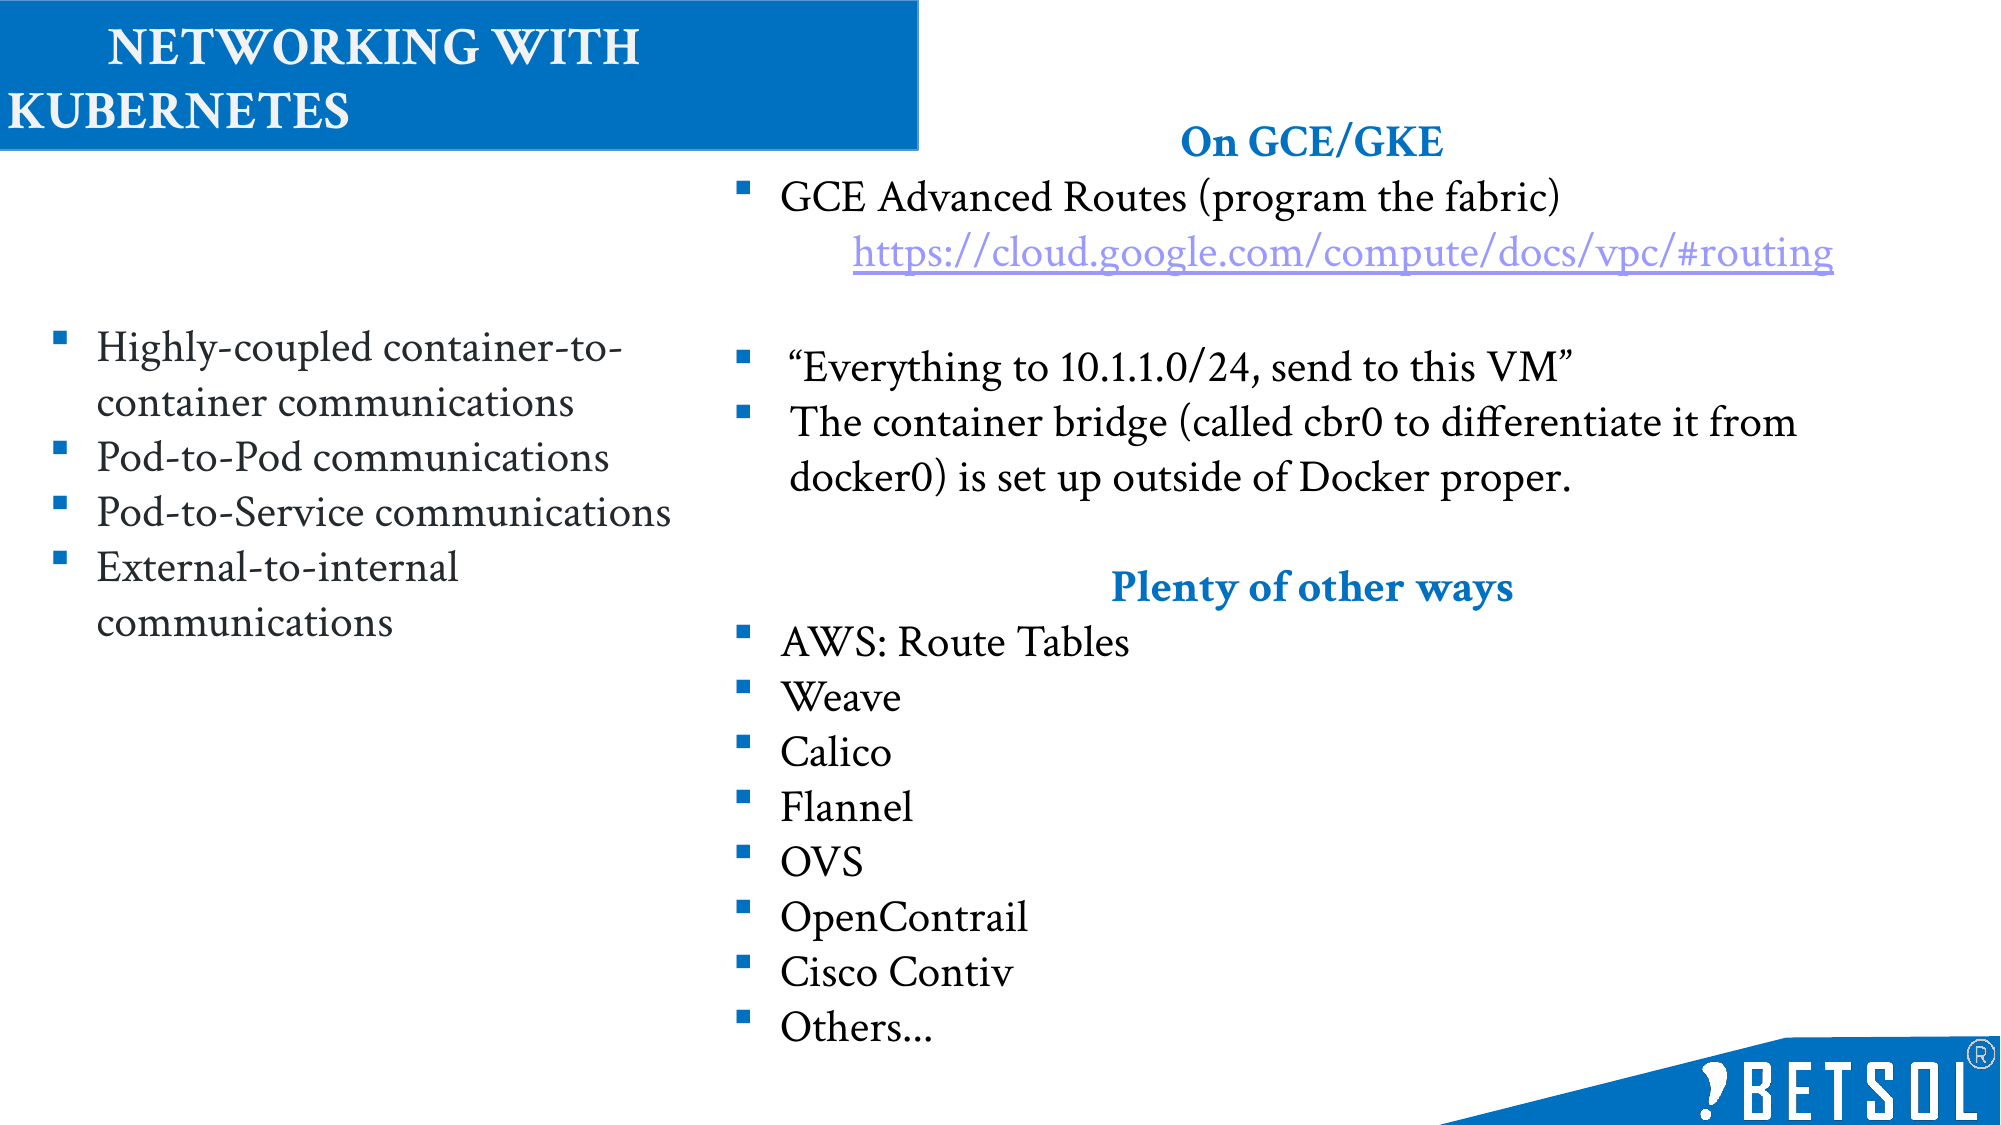

Networking with Kubernetes

On GCE/GKE
GCE Advanced Routes (program the fabric)
      https://cloud.google.com/compute/docs/vpc/#routing

“Everything to 10.1.1.0/24, send to this VM”
The container bridge (called cbr0 to differentiate it from docker0) is set up outside of Docker proper.

Plenty of other ways
AWS: Route Tables
Weave
Calico
Flannel
OVS
OpenContrail
Cisco Contiv
Others...
Highly-coupled container-to-container communications
Pod-to-Pod communications
Pod-to-Service communications
External-to-internal communications